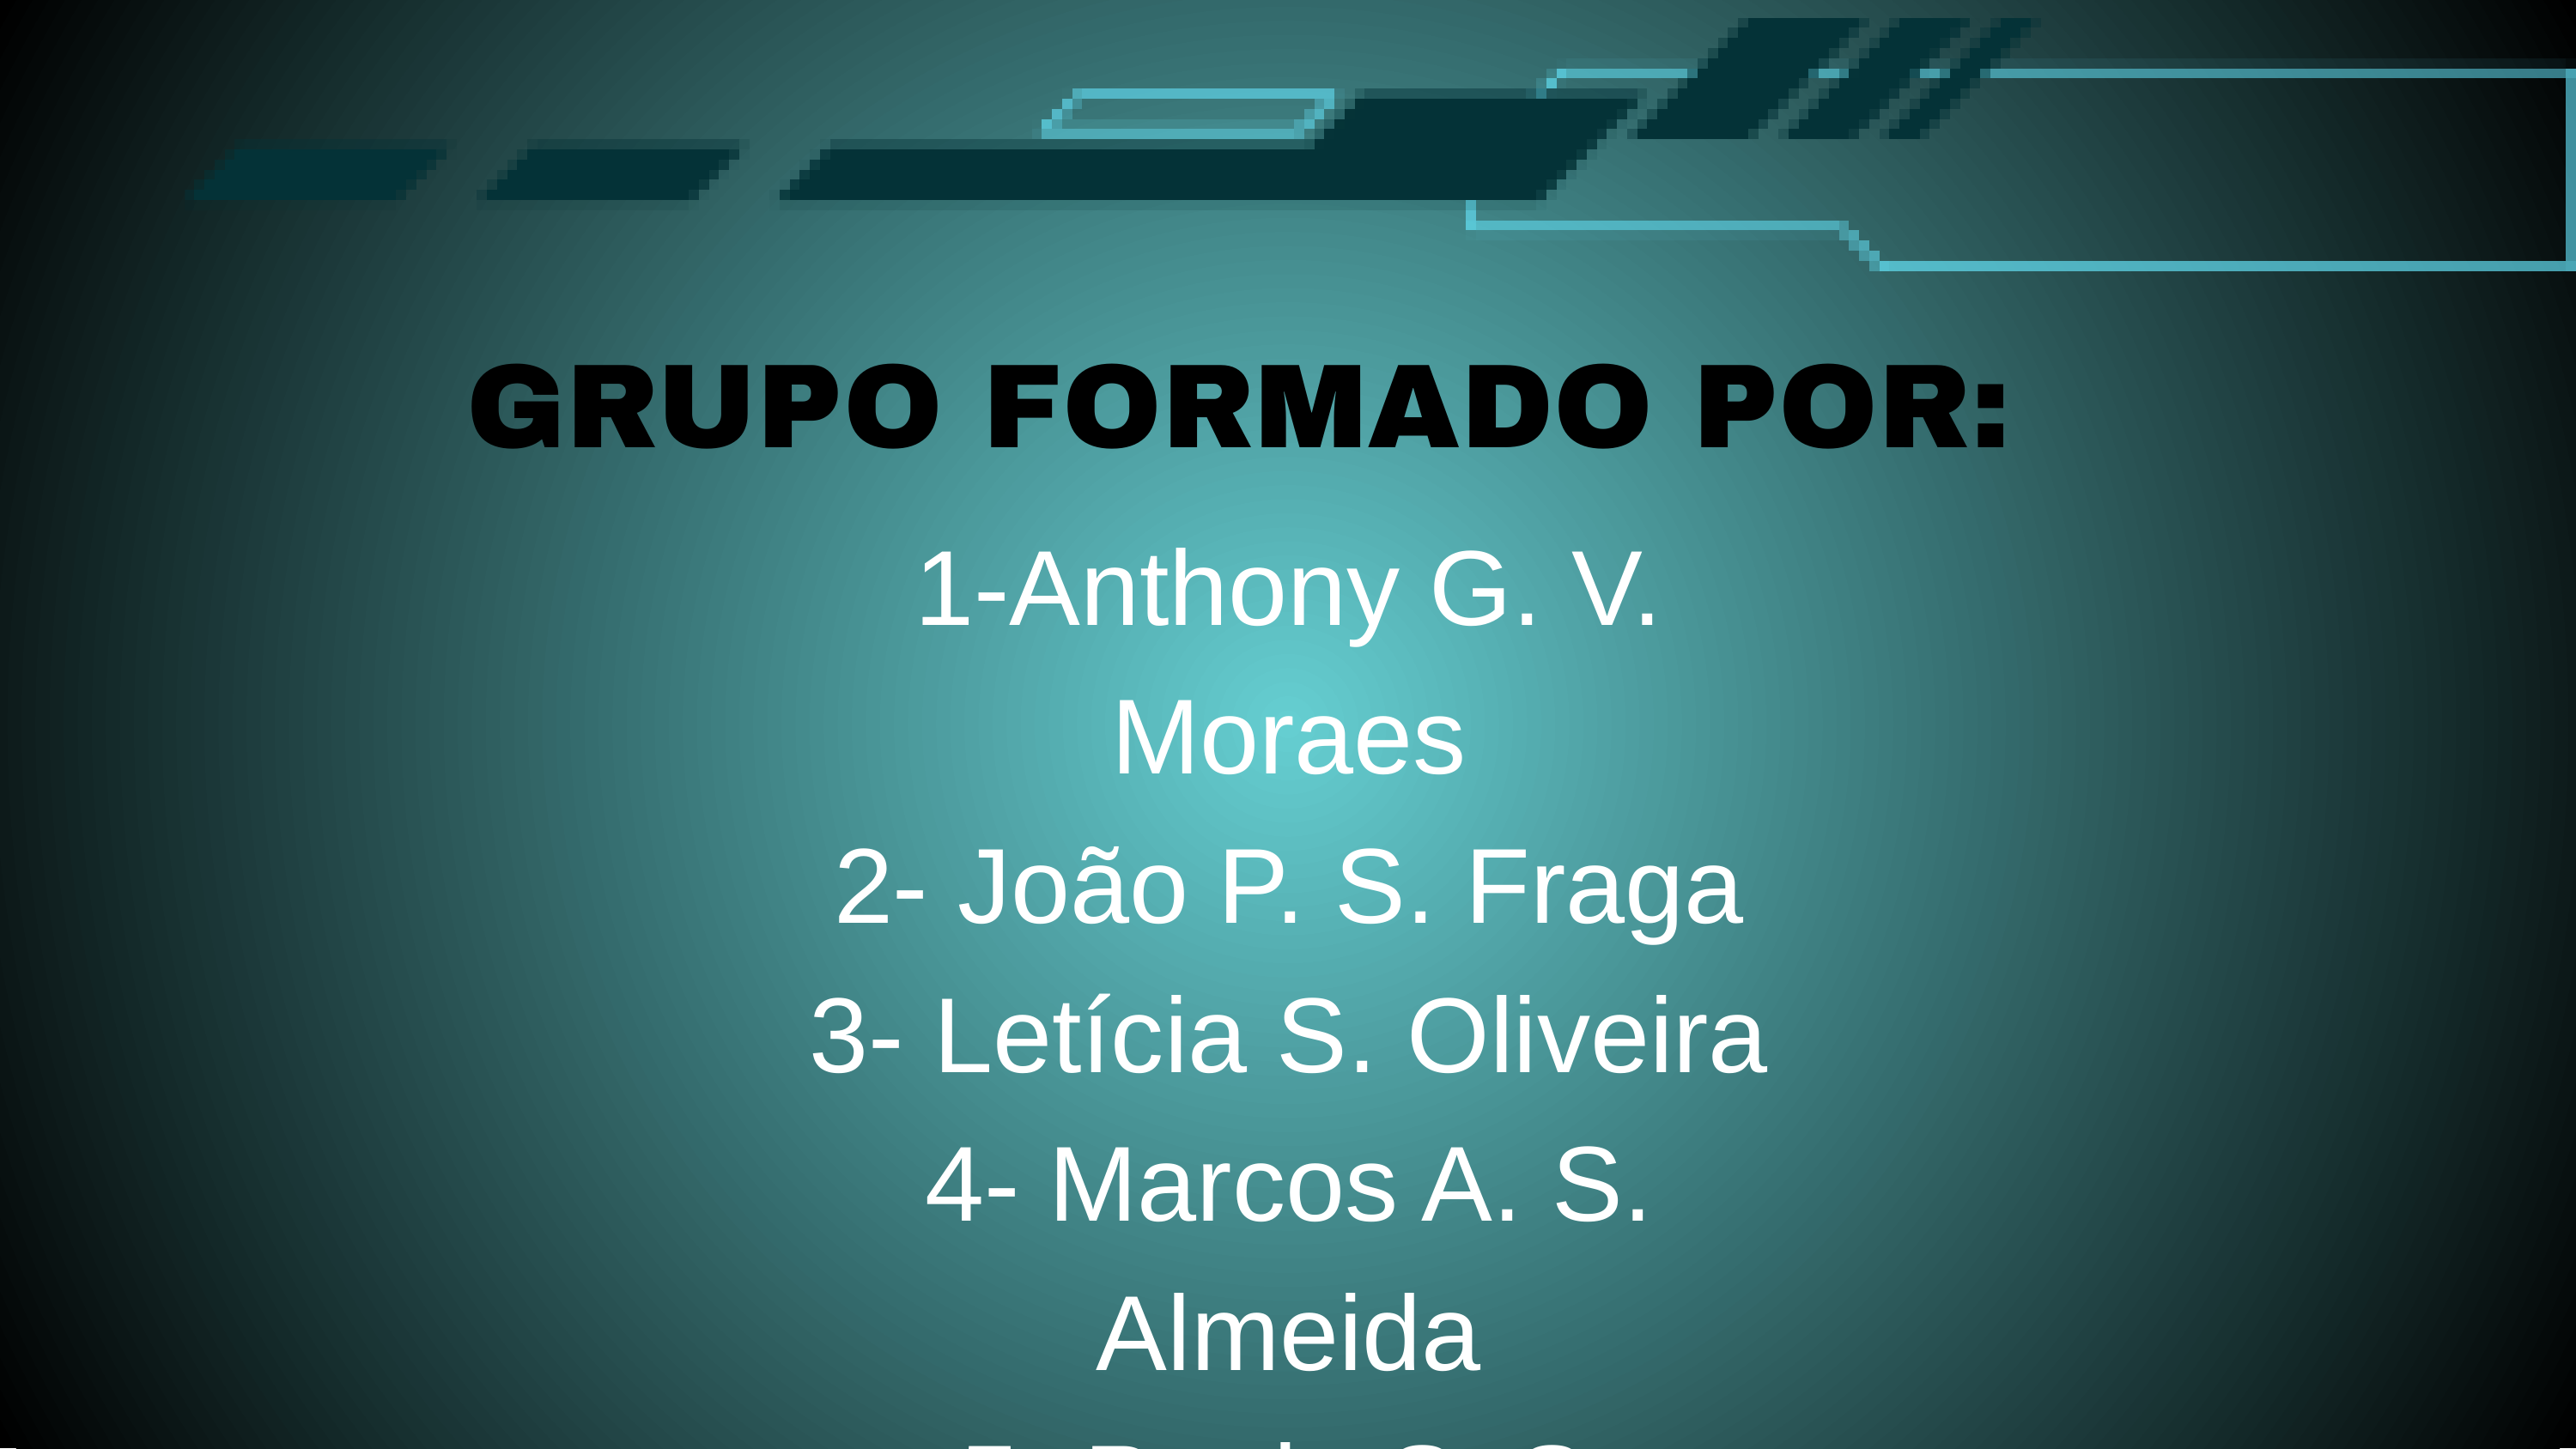

GRUPO FORMADO POR:
1-Anthony G. V. Moraes
2- João P. S. Fraga
3- Letícia S. Oliveira
4- Marcos A. S. Almeida
5- Paulo S. S. Pinheiro
6- Vinícius S. Leite